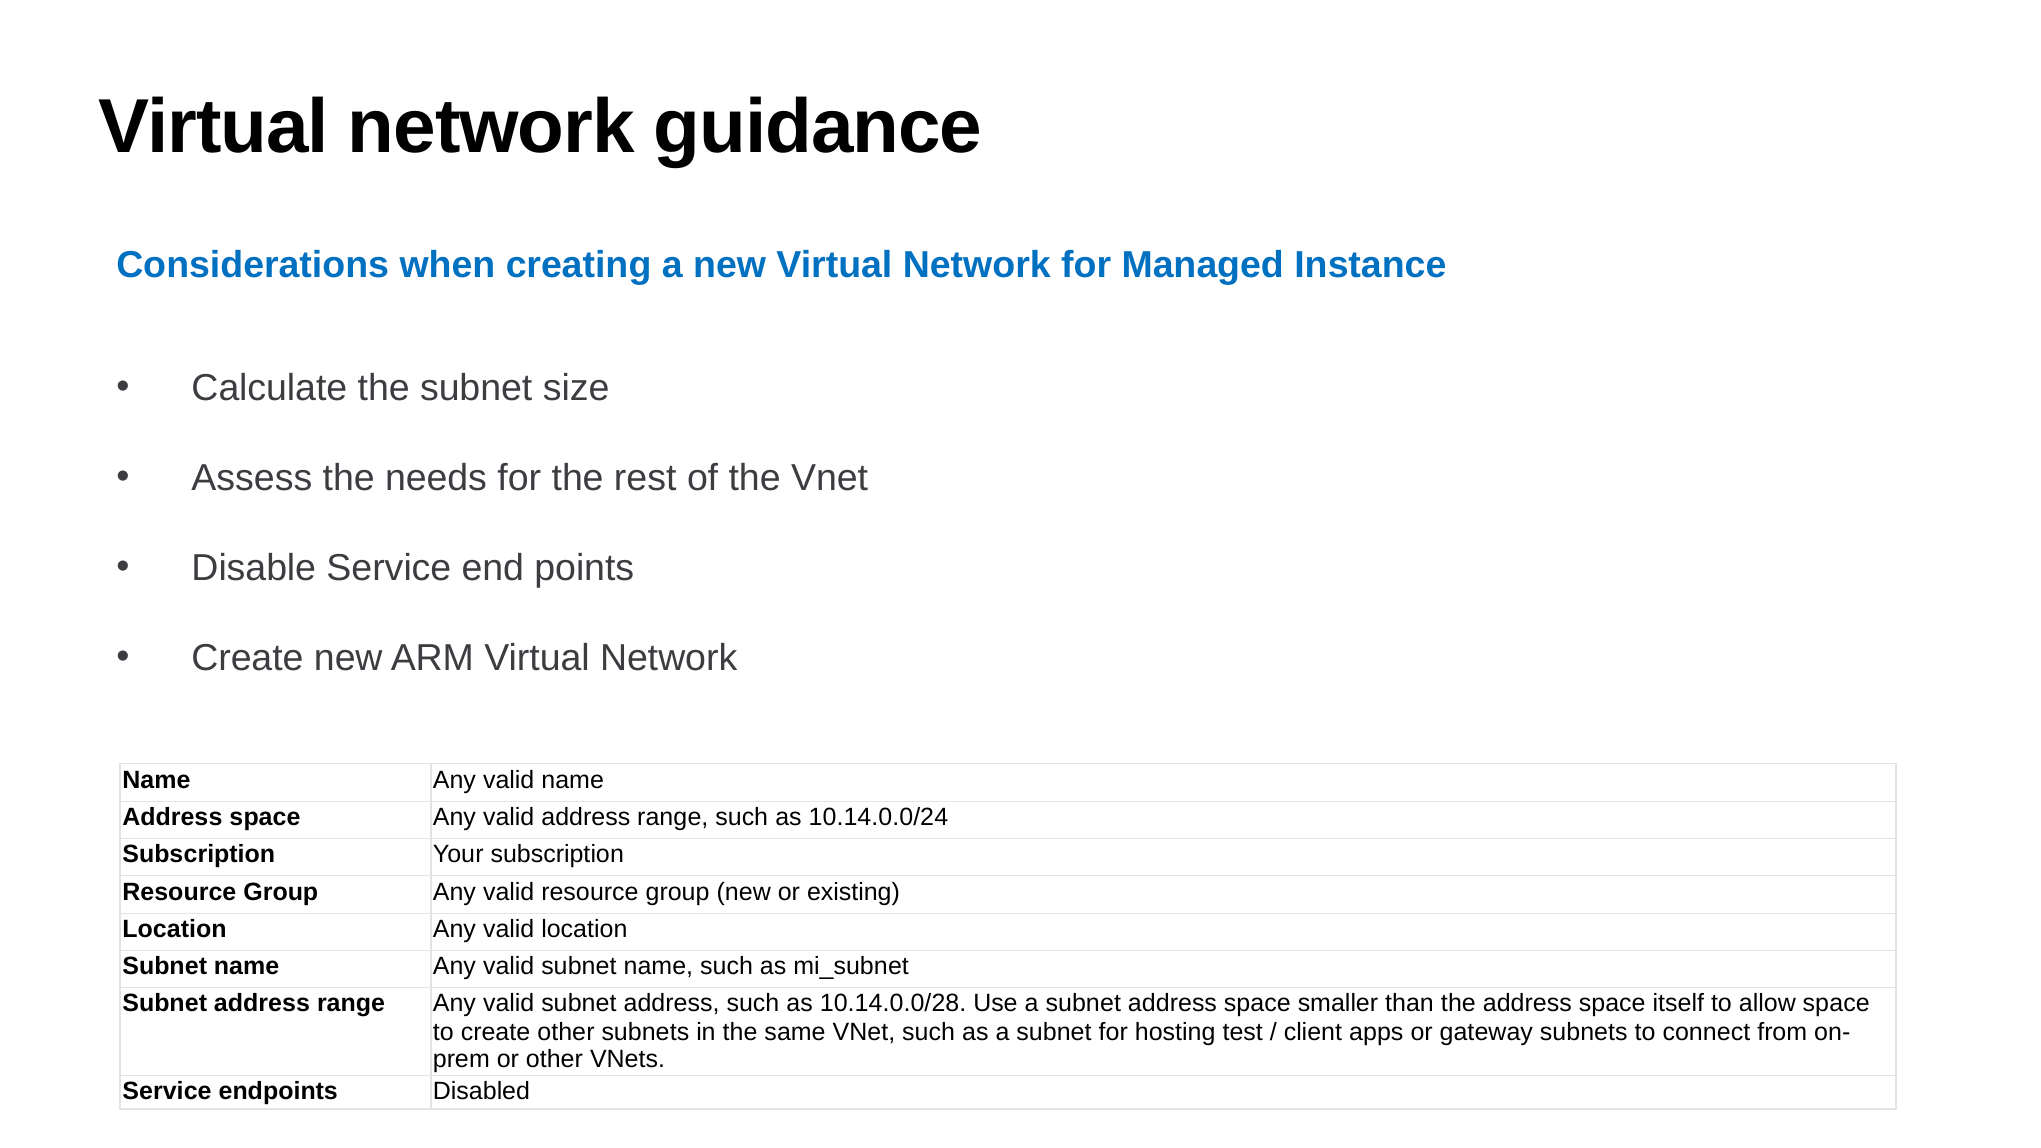

# Virtual network guidance
Considerations when creating a new Virtual Network for Managed Instance

Calculate the subnet size

Assess the needs for the rest of the Vnet

Disable Service end points

Create new ARM Virtual Network
| Name | Any valid name |
| --- | --- |
| Address space | Any valid address range, such as 10.14.0.0/24 |
| Subscription | Your subscription |
| Resource Group | Any valid resource group (new or existing) |
| Location | Any valid location |
| Subnet name | Any valid subnet name, such as mi\_subnet |
| Subnet address range | Any valid subnet address, such as 10.14.0.0/28. Use a subnet address space smaller than the address space itself to allow space to create other subnets in the same VNet, such as a subnet for hosting test / client apps or gateway subnets to connect from on-prem or other VNets. |
| Service endpoints | Disabled |